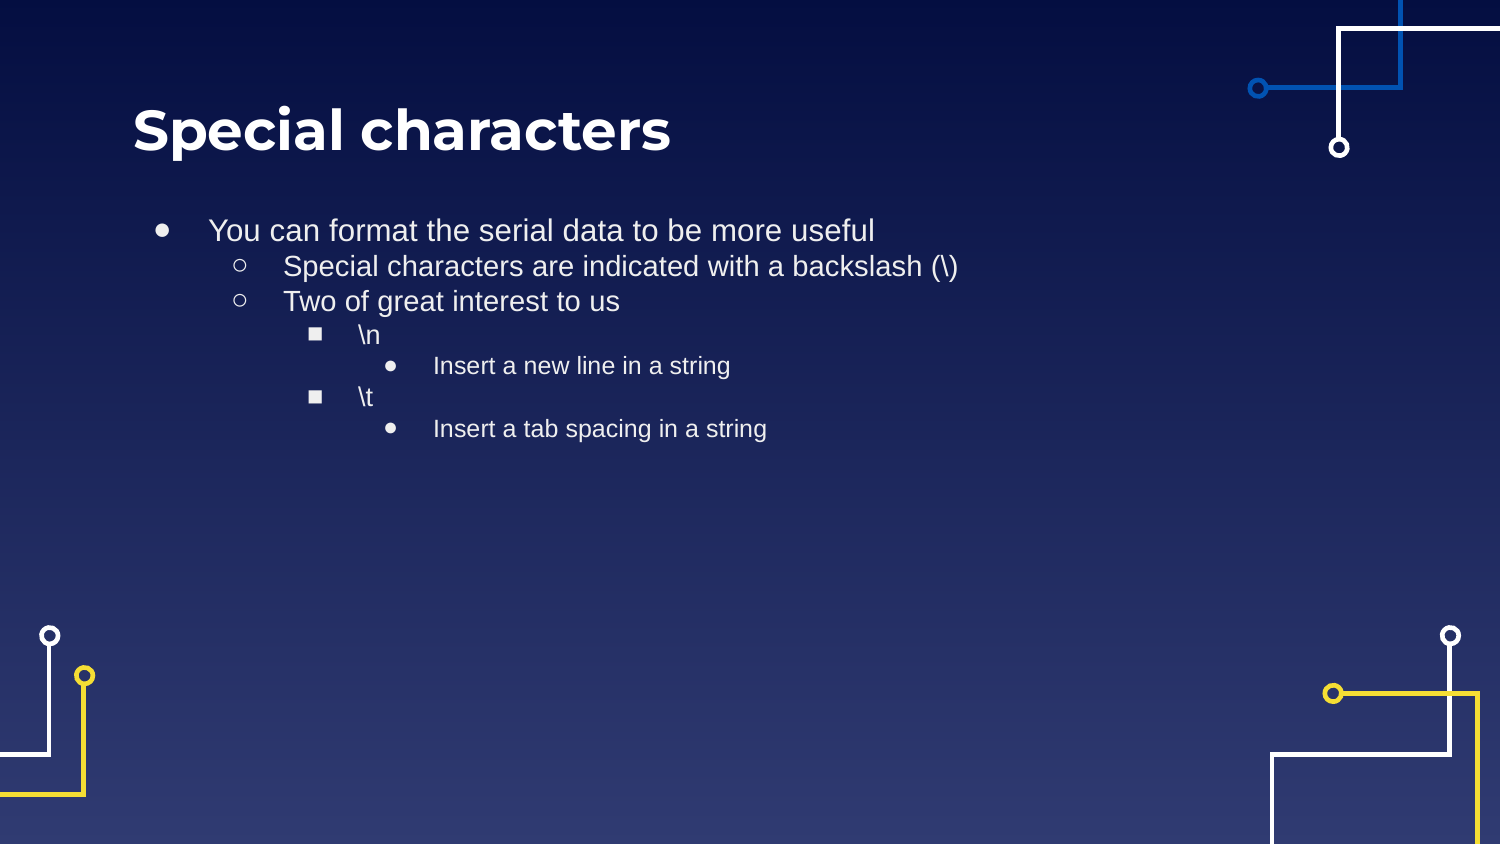

# Special characters
You can format the serial data to be more useful
Special characters are indicated with a backslash (\)
Two of great interest to us
\n
Insert a new line in a string
\t
Insert a tab spacing in a string